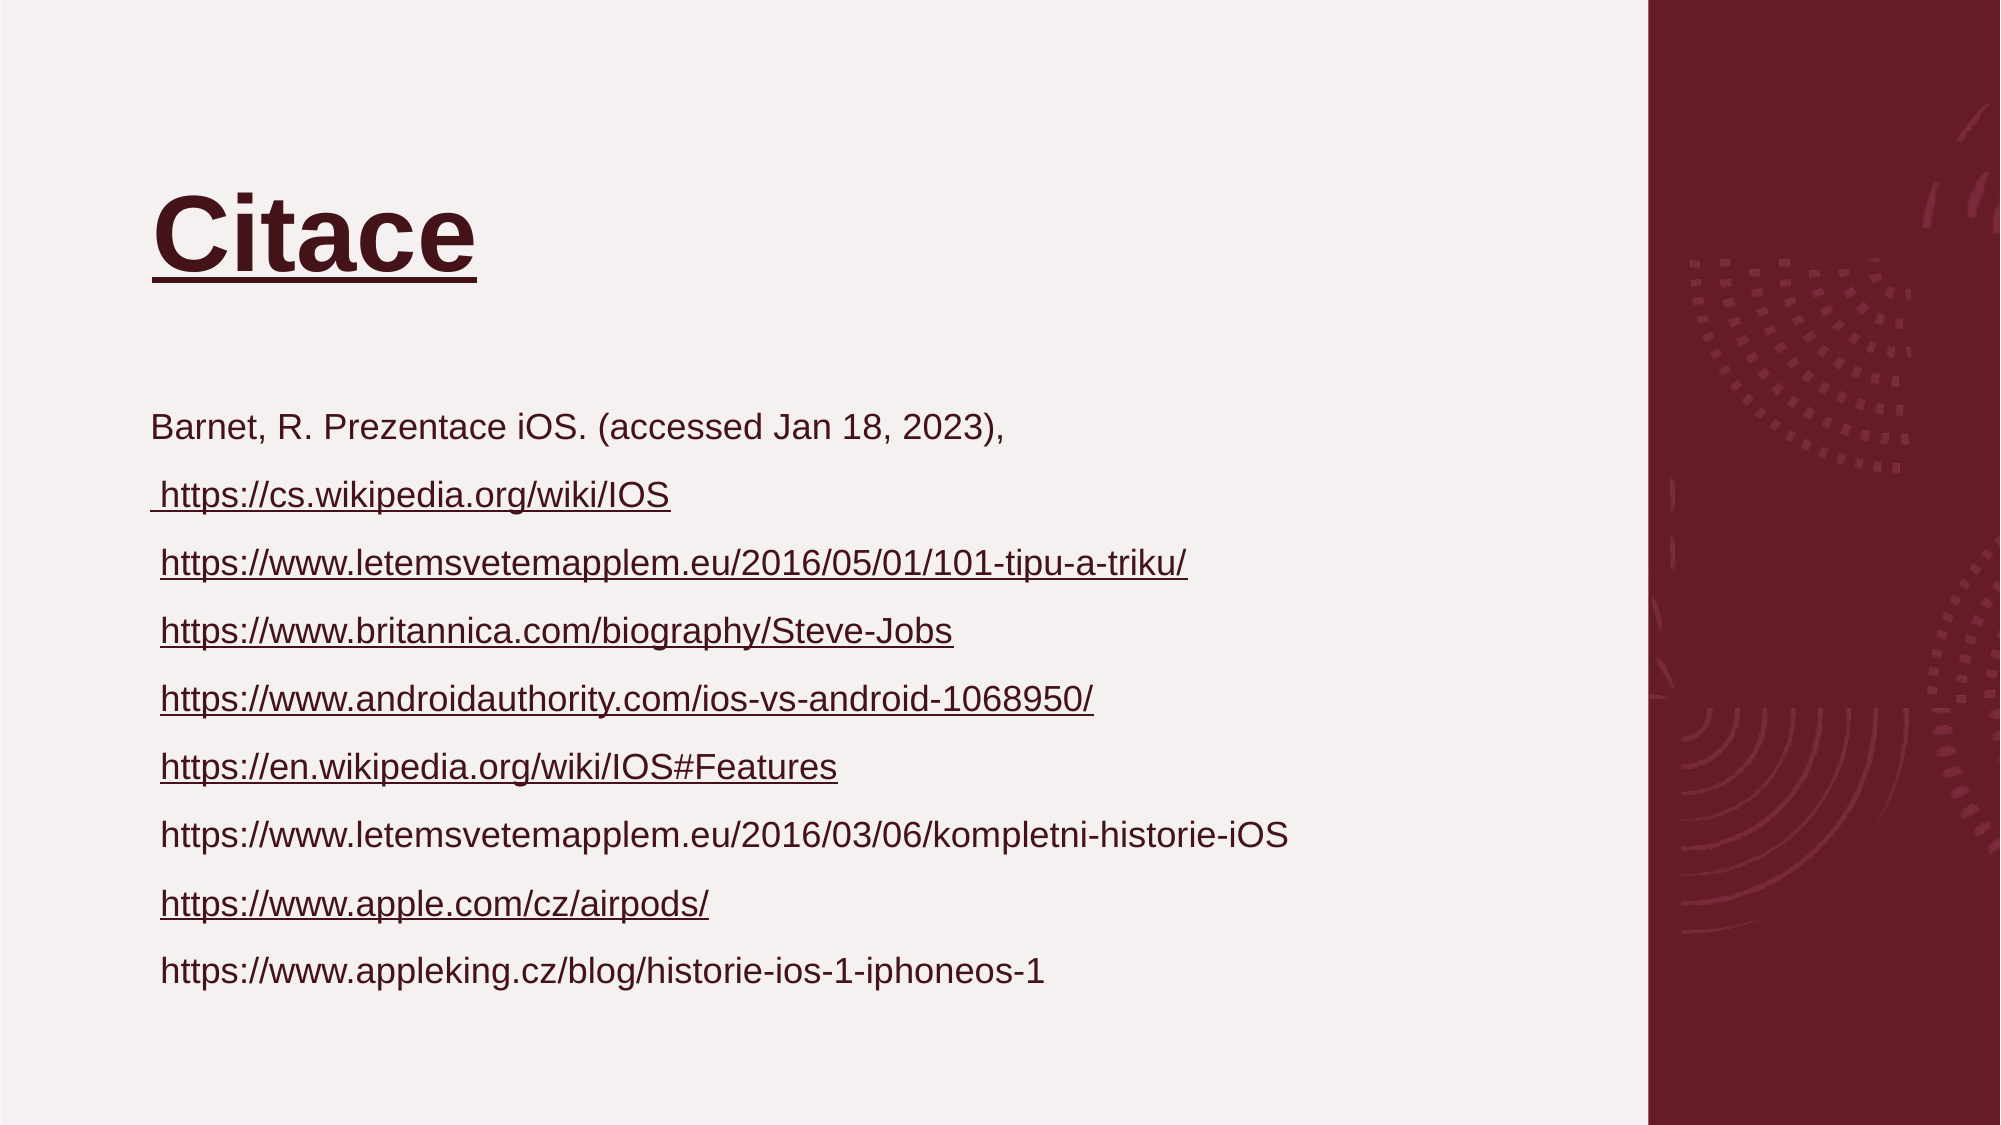

# Citace
Barnet, R. Prezentace iOS. (accessed Jan 18, 2023),
 https://cs.wikipedia.org/wiki/IOS
 https://www.letemsvetemapplem.eu/2016/05/01/101-tipu-a-triku/
 https://www.britannica.com/biography/Steve-Jobs
 https://www.androidauthority.com/ios-vs-android-1068950/
 https://en.wikipedia.org/wiki/IOS#Features
 https://www.letemsvetemapplem.eu/2016/03/06/kompletni-historie-iOS
 https://www.apple.com/cz/airpods/
 https://www.appleking.cz/blog/historie-ios-1-iphoneos-1